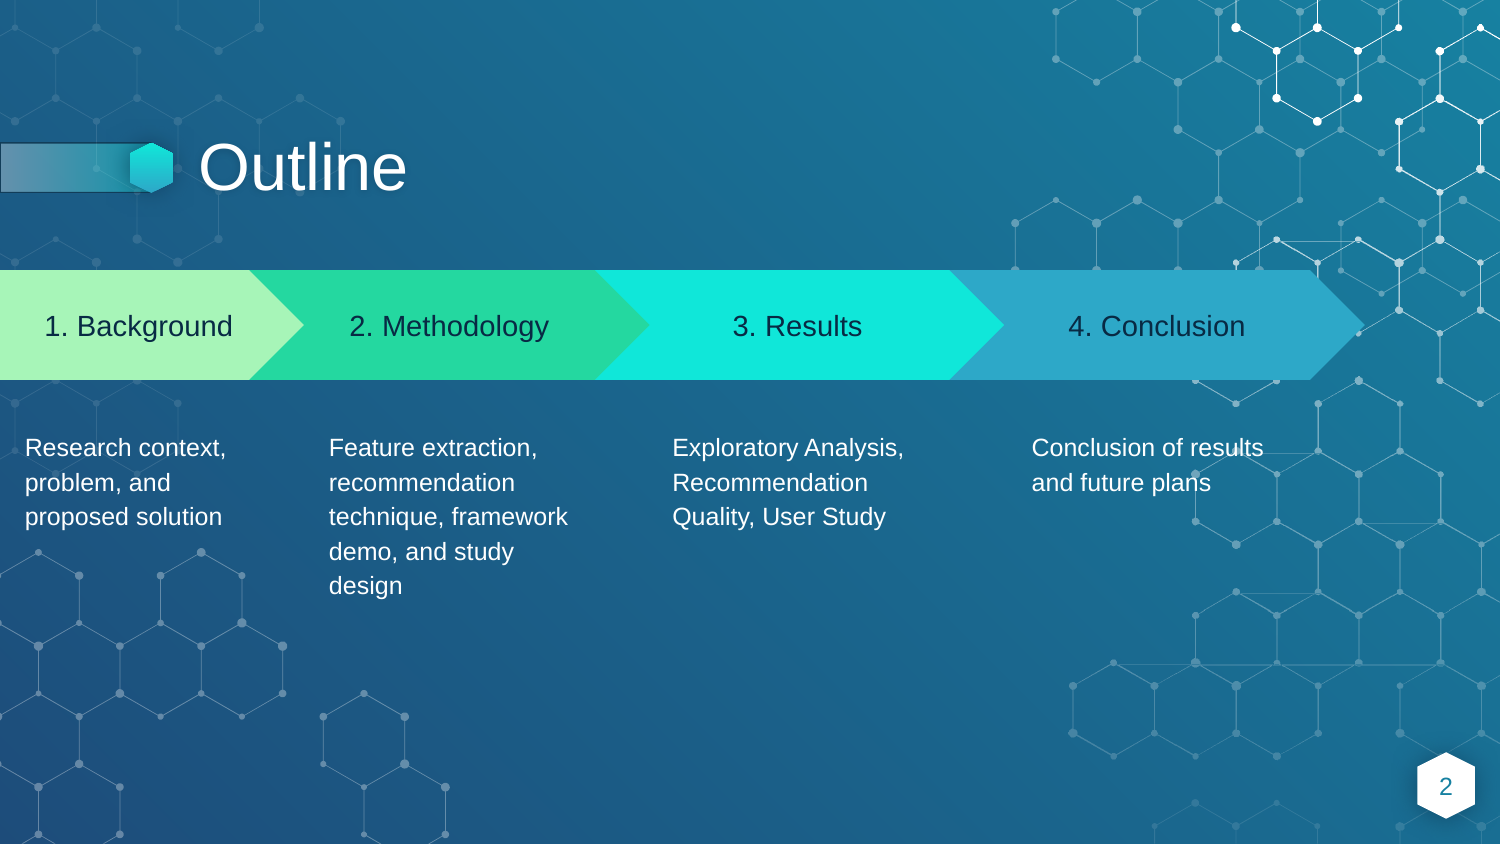

# Outline
1. Background
Research context, problem, and proposed solution
2. Methodology
Feature extraction, recommendation technique, framework demo, and study design
3. Results
Exploratory Analysis, Recommendation Quality, User Study
4. Conclusion
Conclusion of results and future plans
2